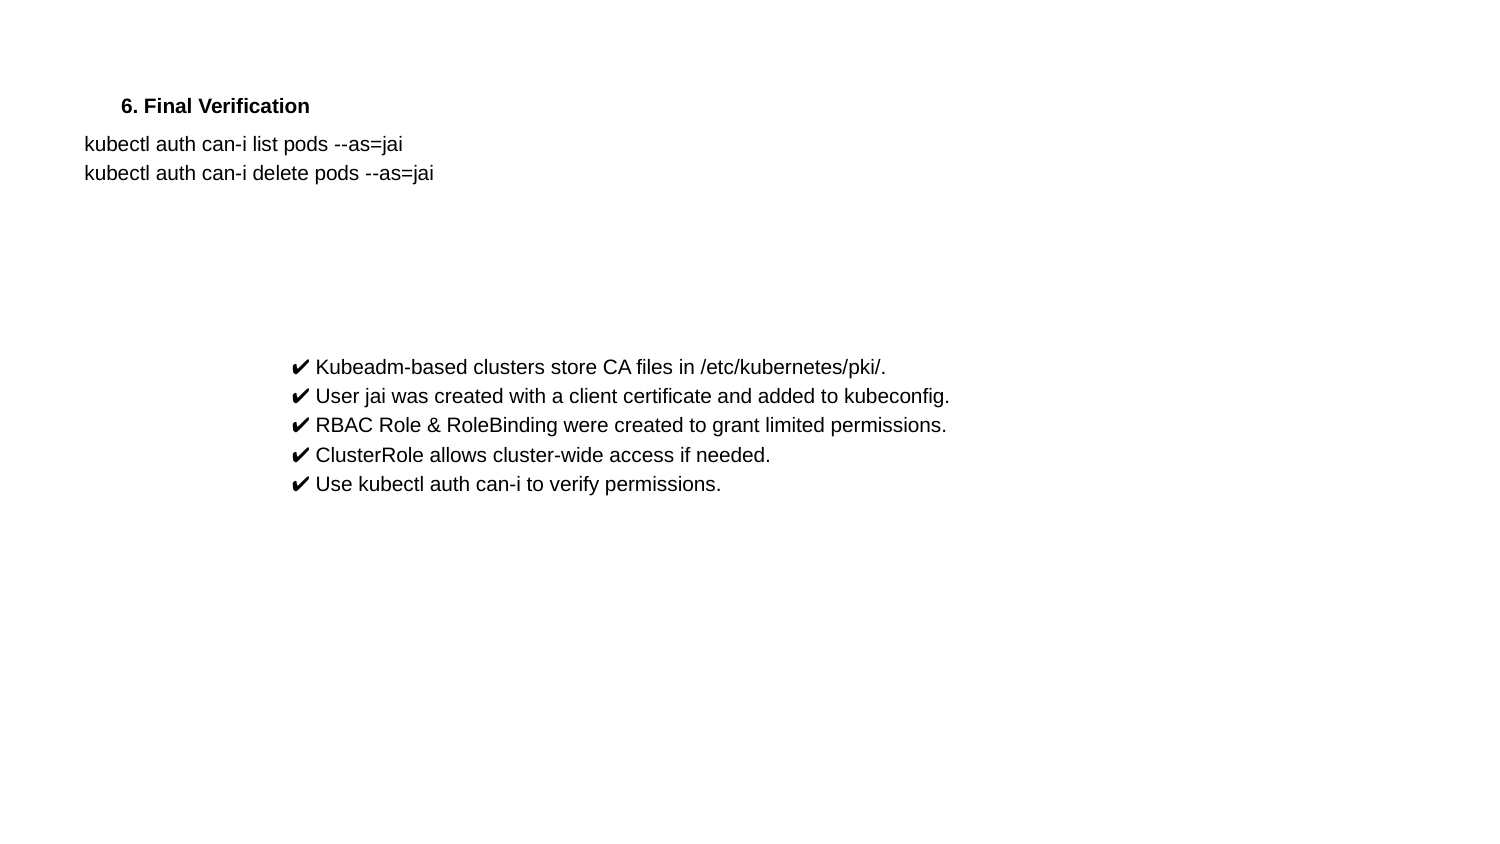

6. Final Verification
kubectl auth can-i list pods --as=jai
kubectl auth can-i delete pods --as=jai
✔ Kubeadm-based clusters store CA files in /etc/kubernetes/pki/.
✔ User jai was created with a client certificate and added to kubeconfig.
✔ RBAC Role & RoleBinding were created to grant limited permissions.
✔ ClusterRole allows cluster-wide access if needed.
✔ Use kubectl auth can-i to verify permissions.